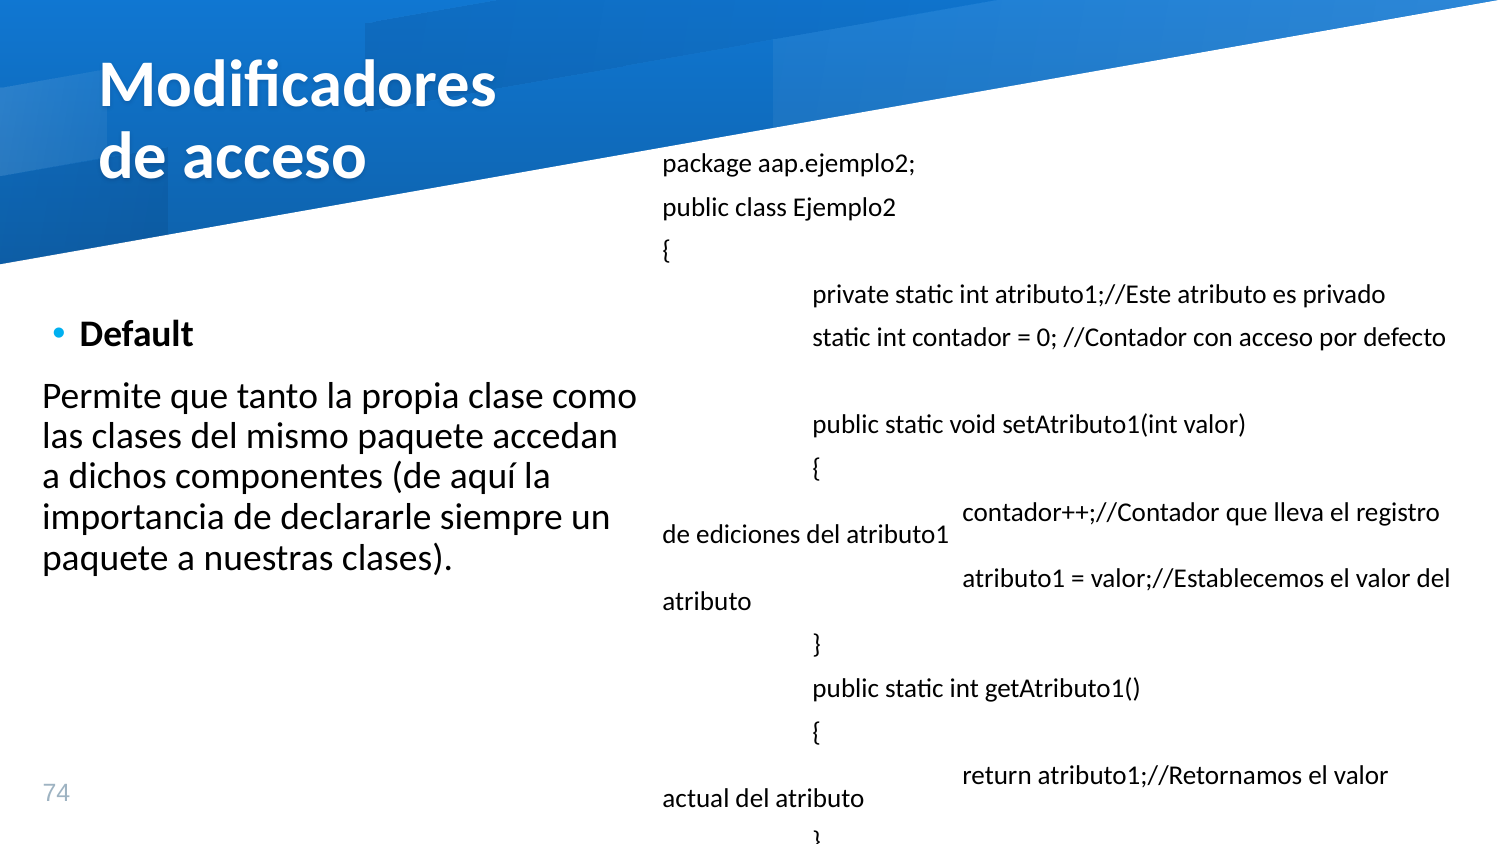

Modificadores
de acceso

package aap.ejemplo2;
public class Ejemplo2
{
	private static int atributo1;//Este atributo es privado
	static int contador = 0; //Contador con acceso por defecto

	public static void setAtributo1(int valor)
	{
		contador++;//Contador que lleva el registro de ediciones del atributo1
		atributo1 = valor;//Establecemos el valor del atributo
	}
	public static int getAtributo1()
	{
		return atributo1;//Retornamos el valor actual del atributo
	}
}
Default
Permite que tanto la propia clase como las clases del mismo paquete accedan a dichos componentes (de aquí la importancia de declararle siempre un paquete a nuestras clases).

74